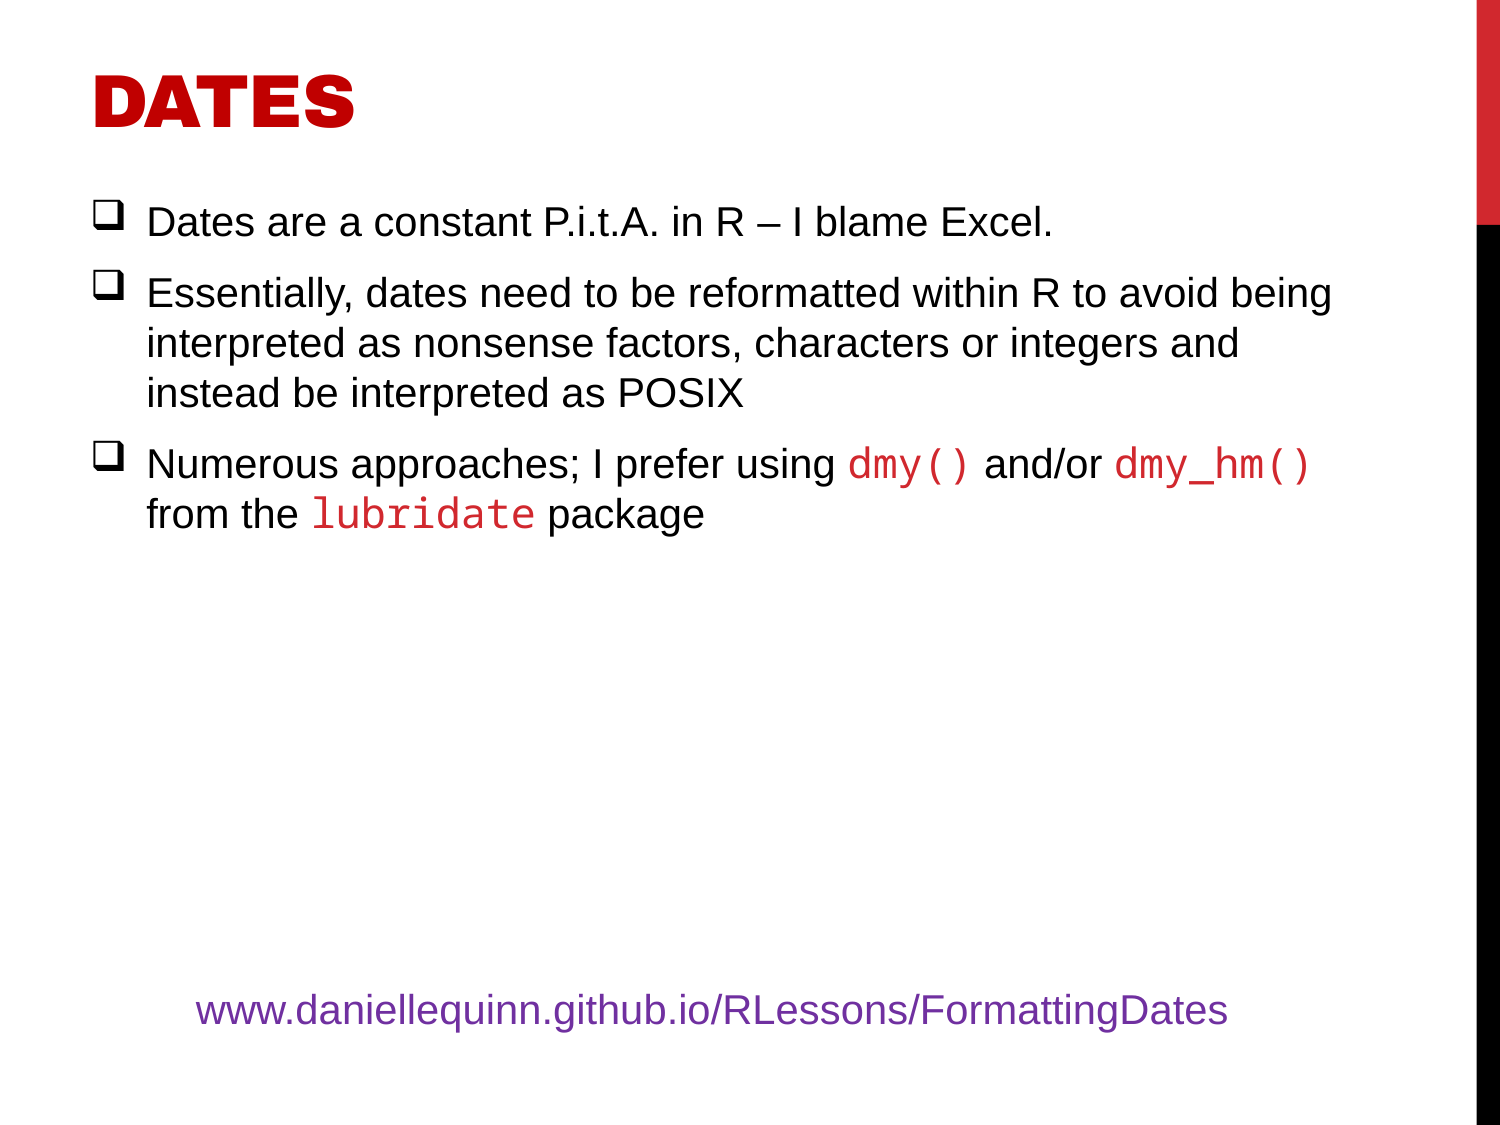

# Dates
Dates are a constant P.i.t.A. in R – I blame Excel.
Essentially, dates need to be reformatted within R to avoid being interpreted as nonsense factors, characters or integers and instead be interpreted as POSIX
Numerous approaches; I prefer using dmy() and/or dmy_hm() from the lubridate package

www.daniellequinn.github.io/RLessons/FormattingDates